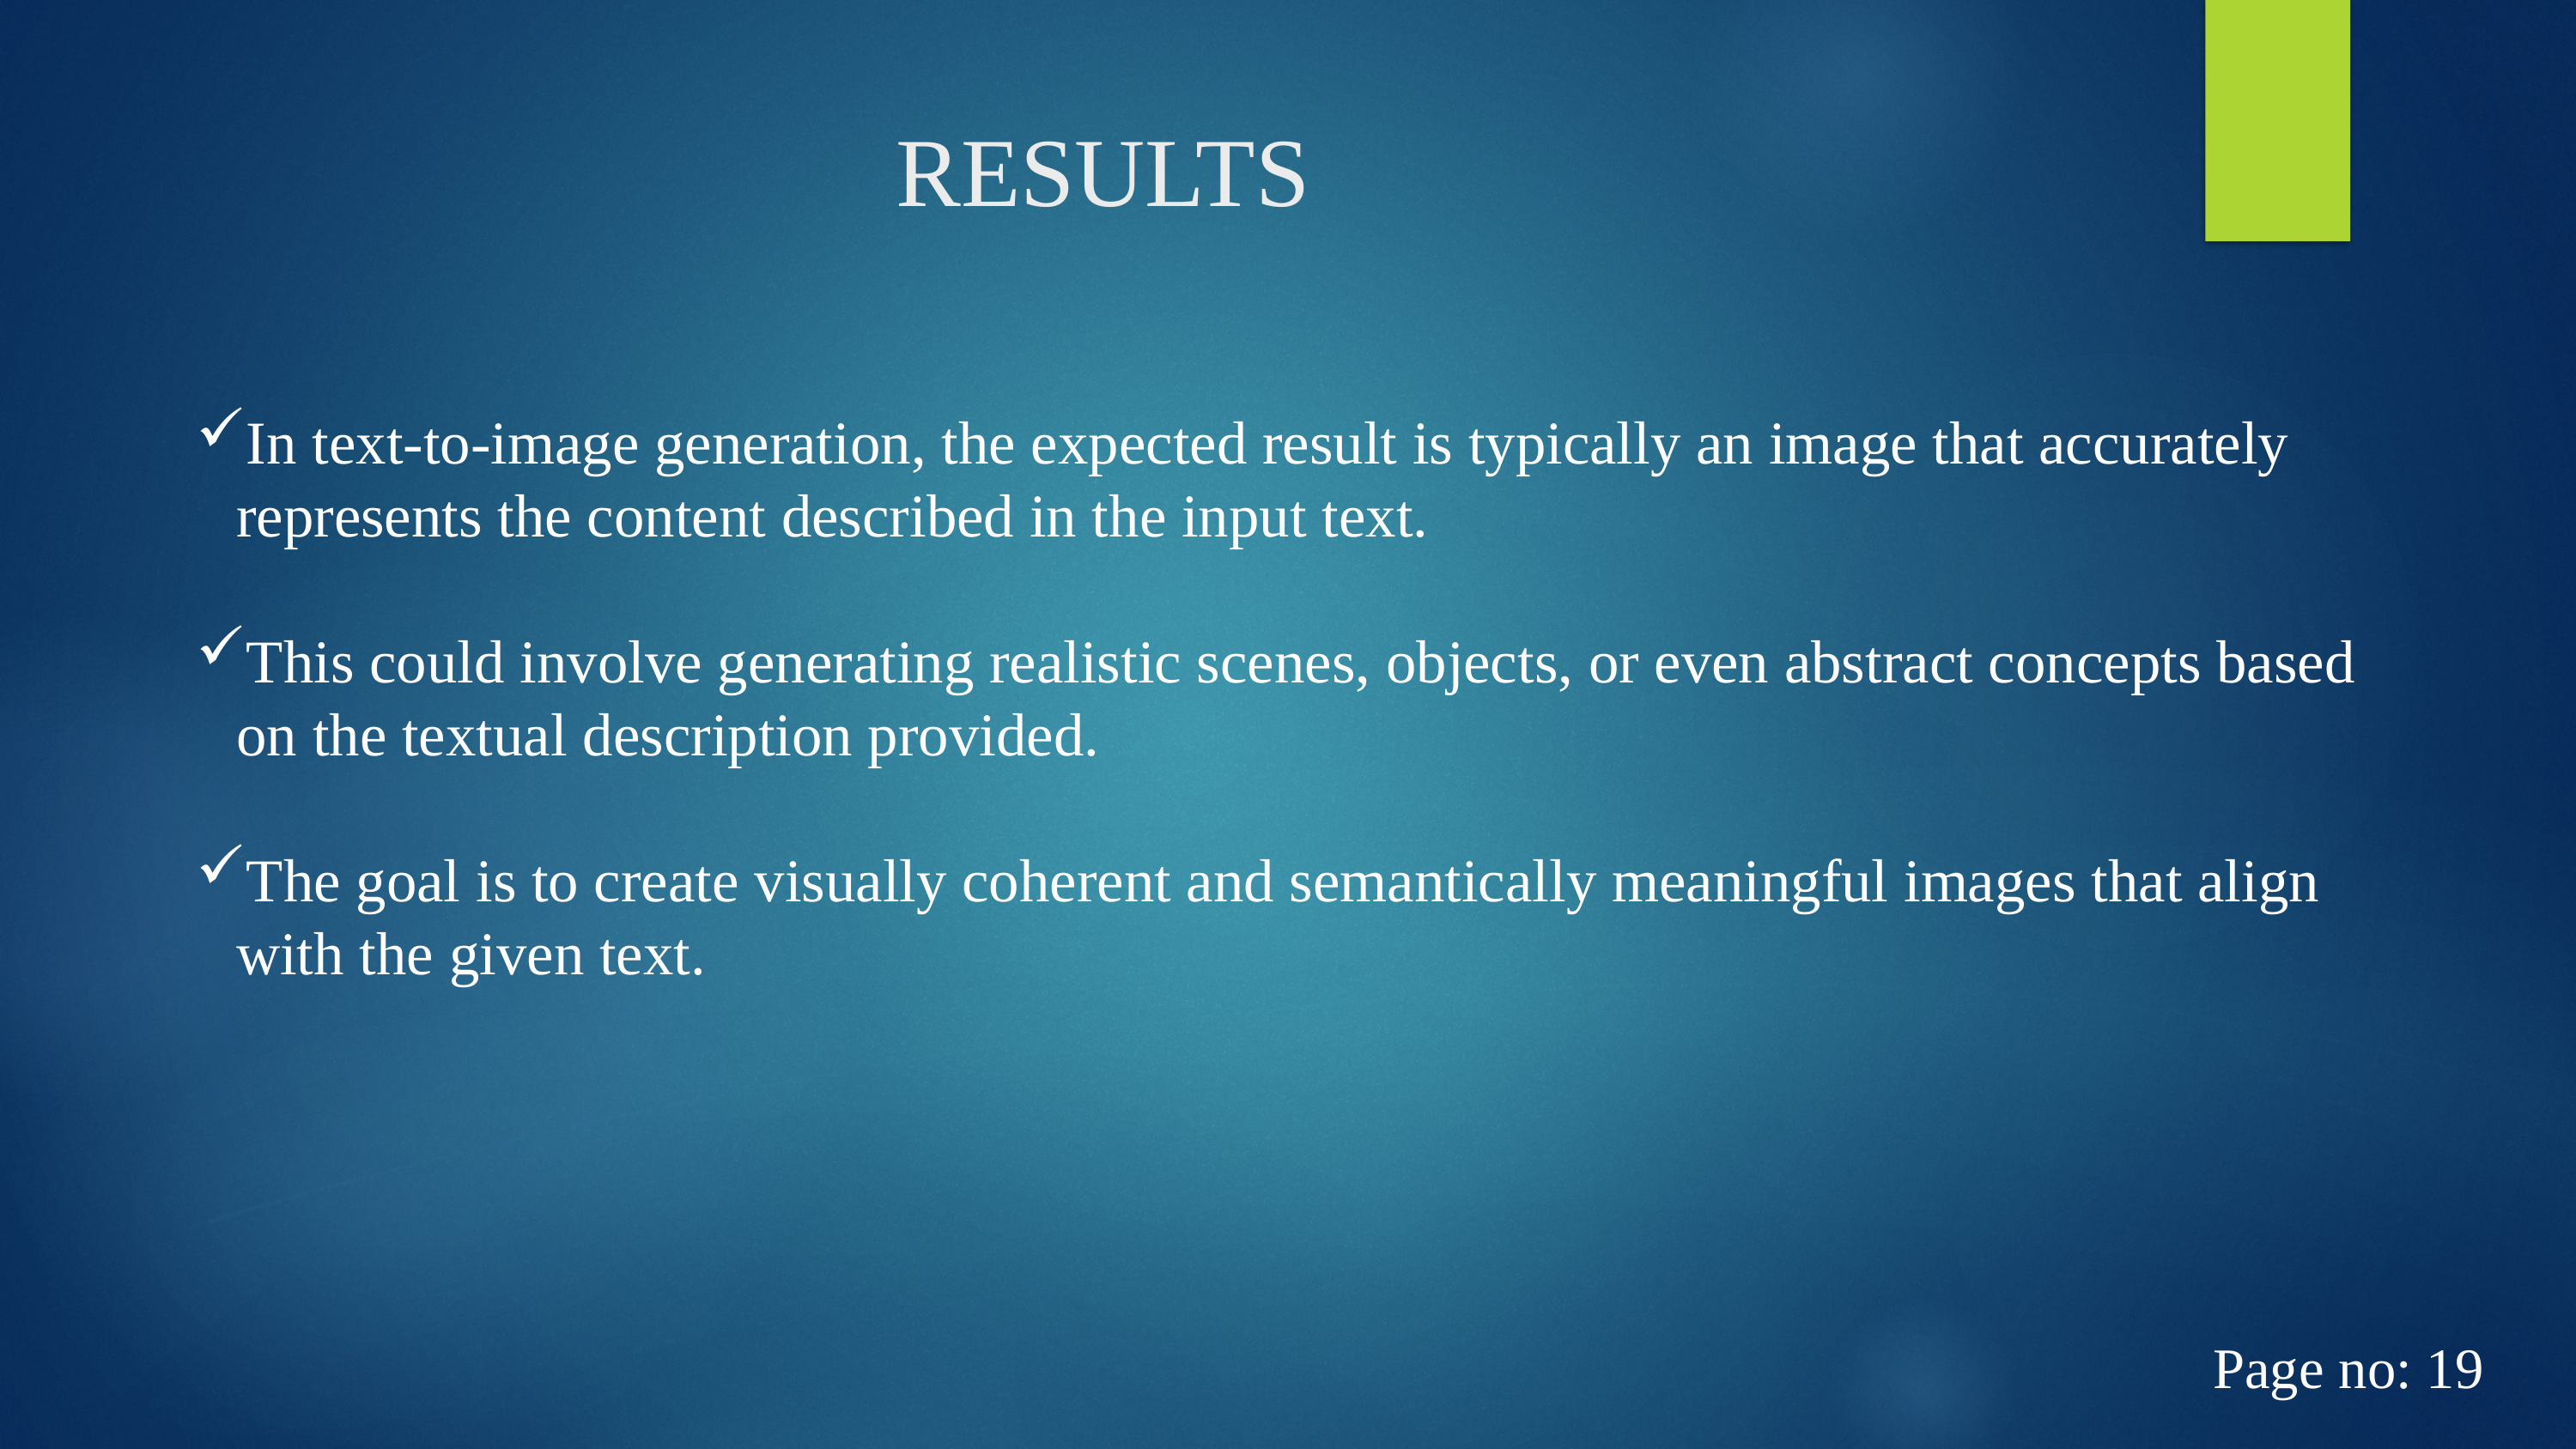

# RESULTS
In text-to-image generation, the expected result is typically an image that accurately represents the content described in the input text.

This could involve generating realistic scenes, objects, or even abstract concepts based on the textual description provided.

The goal is to create visually coherent and semantically meaningful images that align with the given text.

Page no: 19